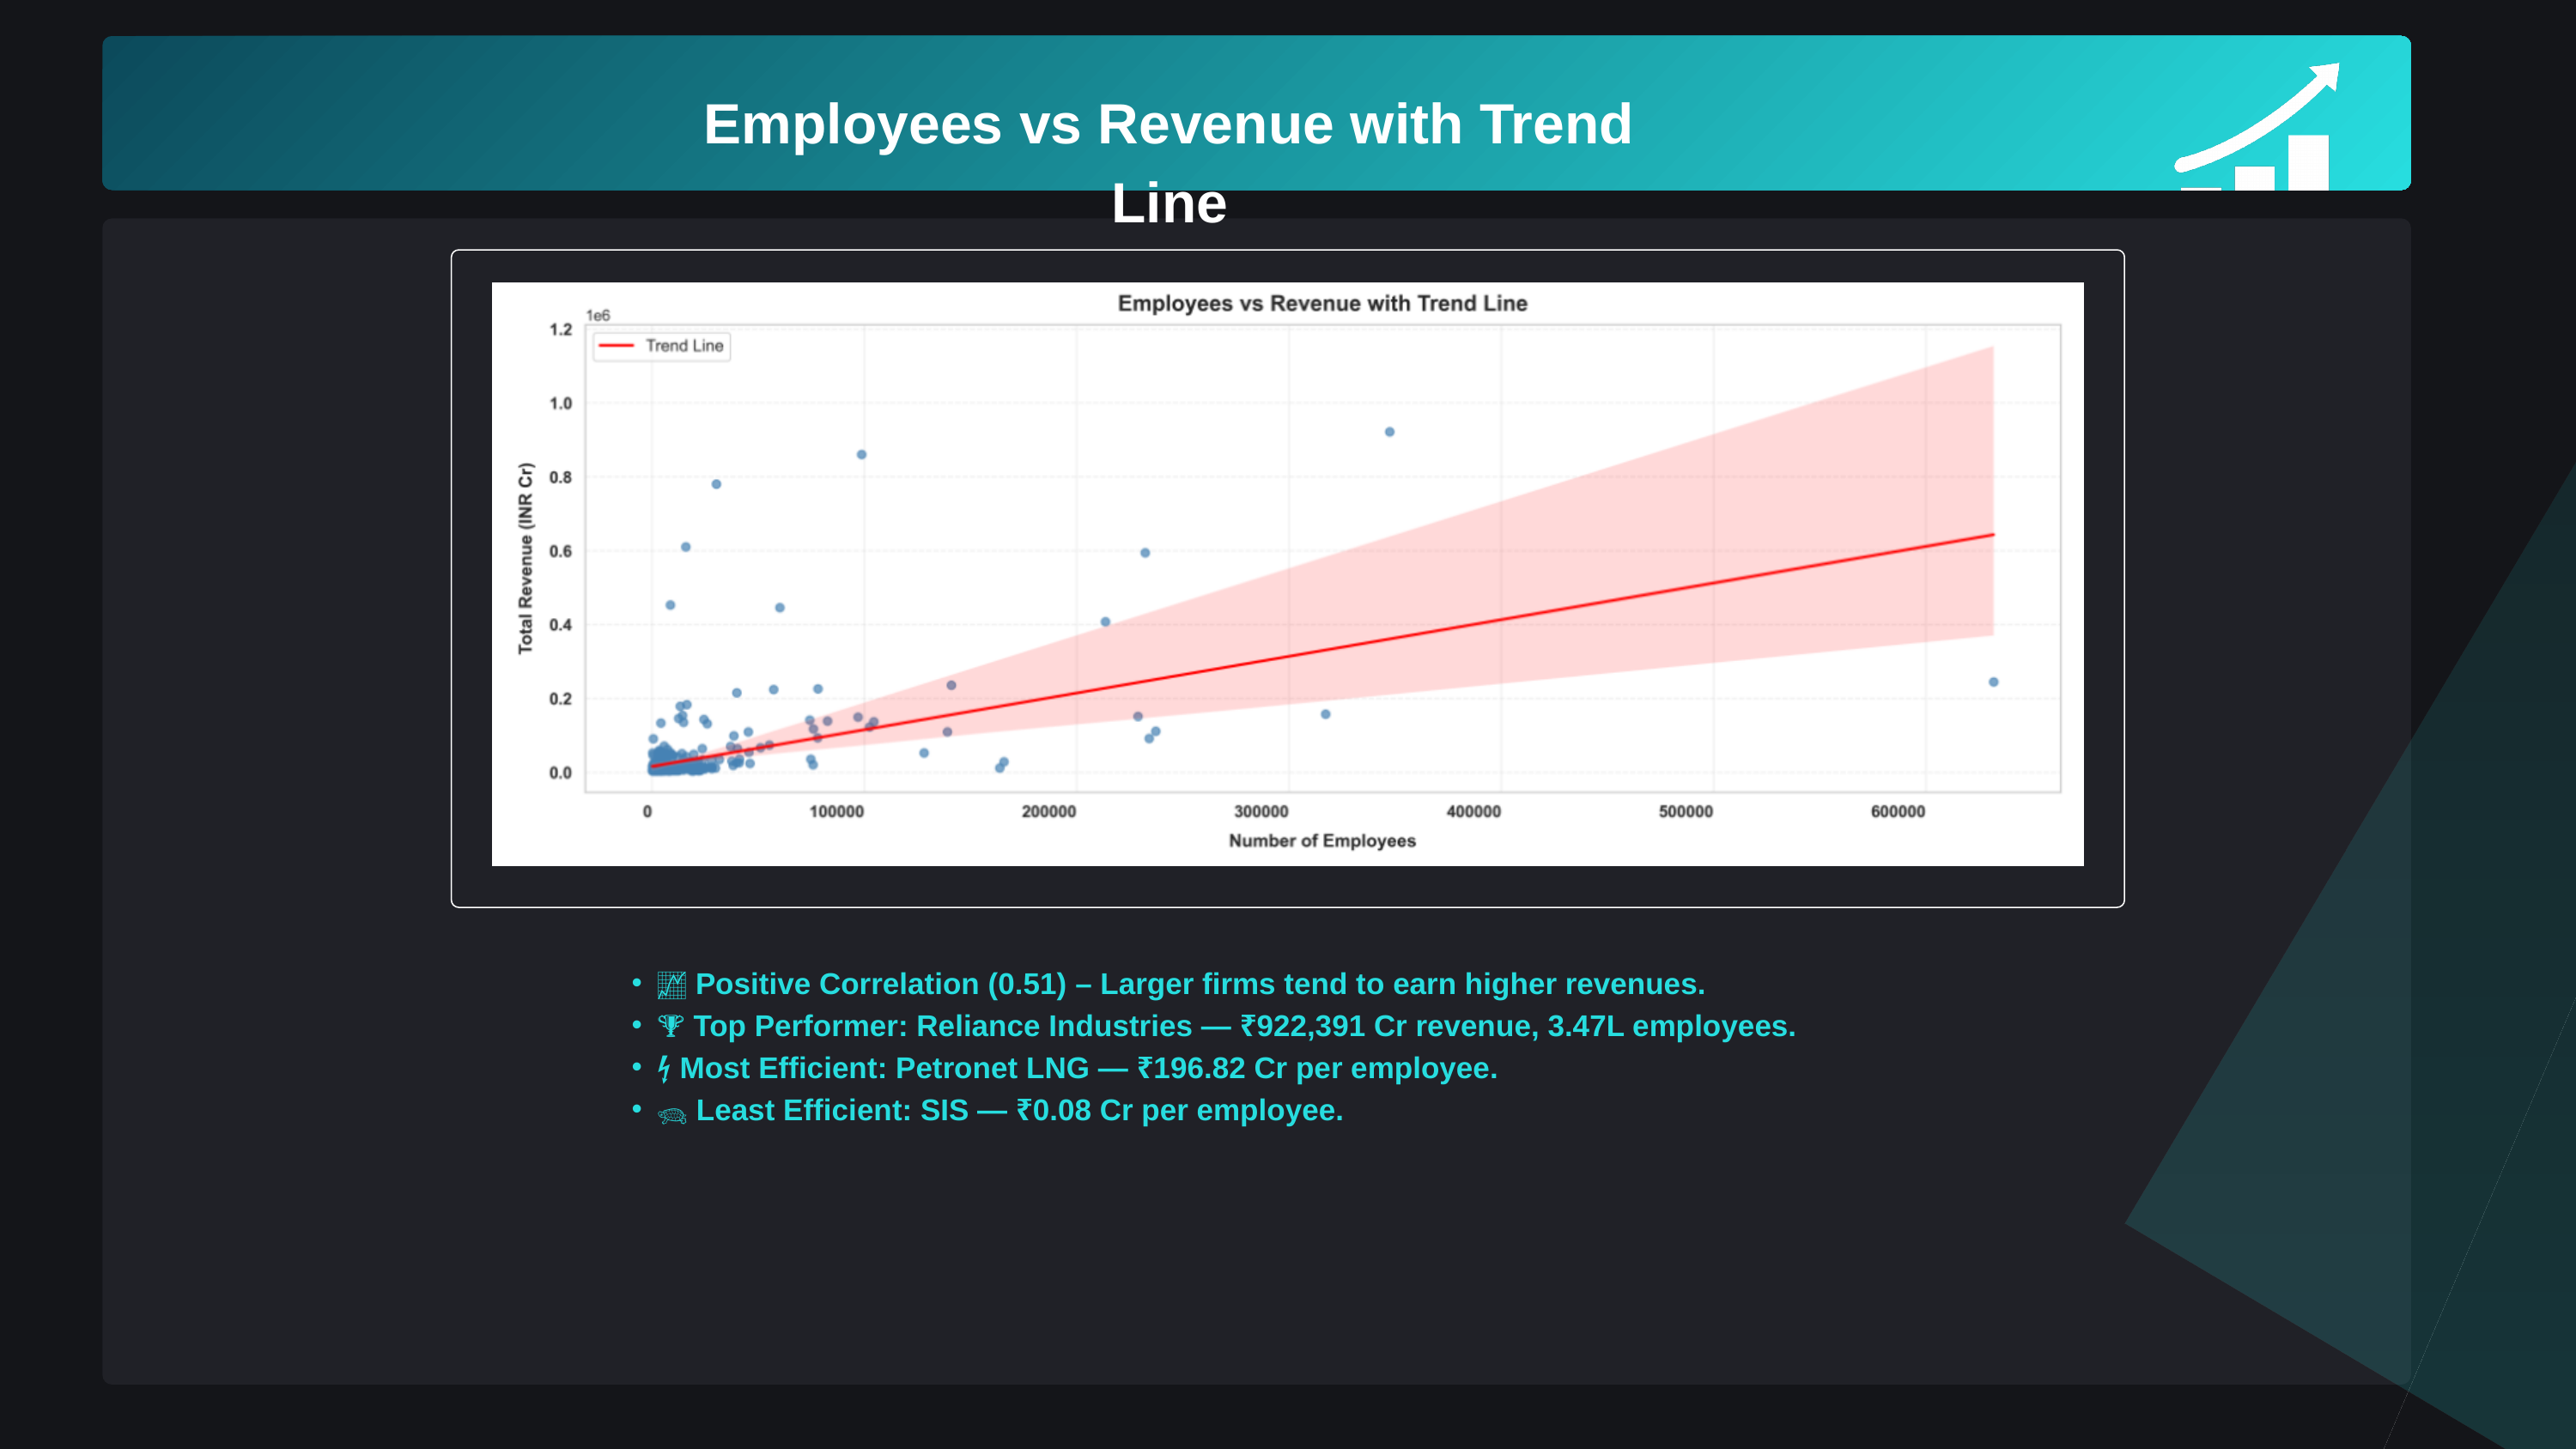

Employees vs Revenue with Trend Line

📈 Positive Correlation (0.51) – Larger firms tend to earn higher revenues.
🏆 Top Performer: Reliance Industries — ₹922,391 Cr revenue, 3.47L employees.
⚡ Most Efficient: Petronet LNG — ₹196.82 Cr per employee.
🐢 Least Efficient: SIS — ₹0.08 Cr per employee.